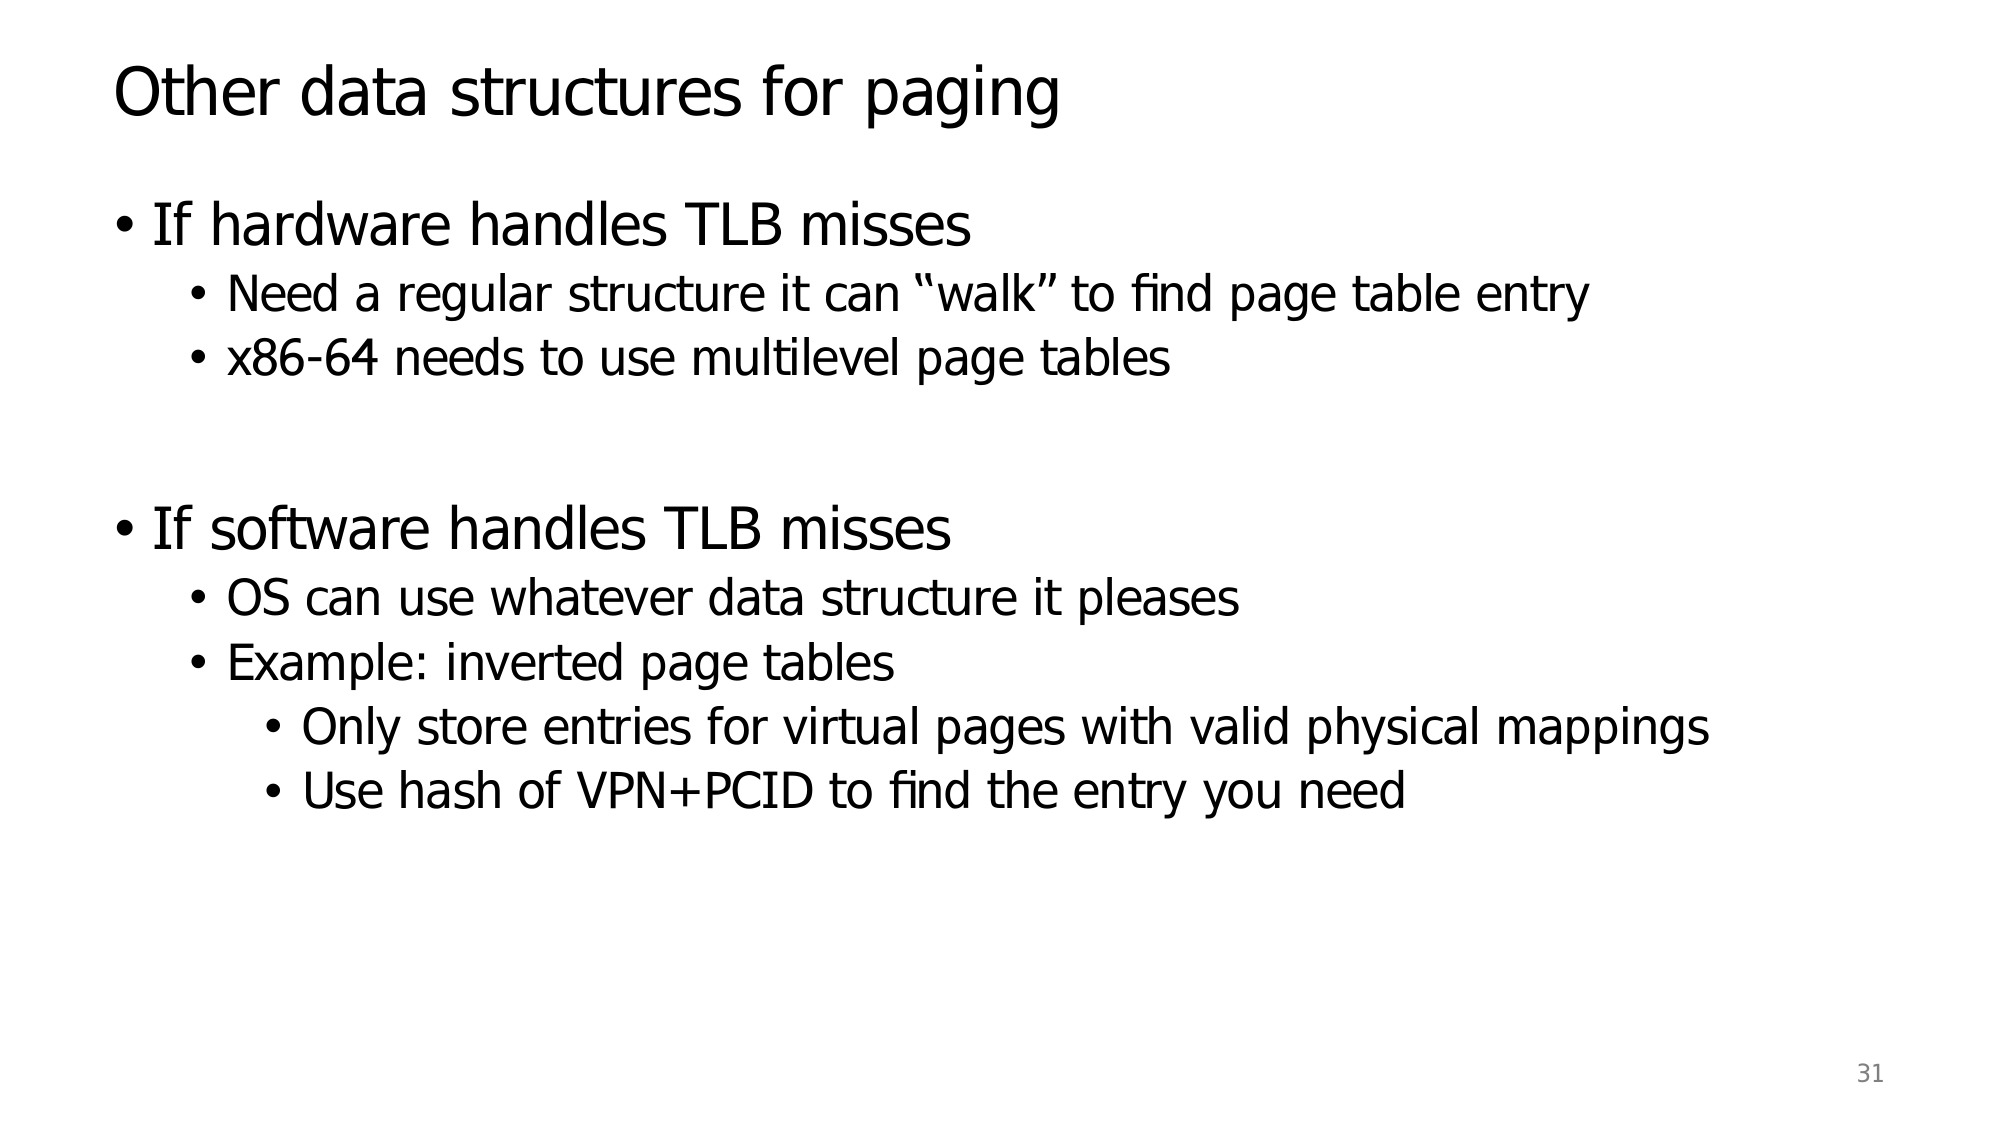

# Other data structures for paging
If hardware handles TLB misses
Need a regular structure it can “walk” to find page table entry
x86-64 needs to use multilevel page tables

If software handles TLB misses
OS can use whatever data structure it pleases
Example: inverted page tables
Only store entries for virtual pages with valid physical mappings
Use hash of VPN+PCID to find the entry you need
31